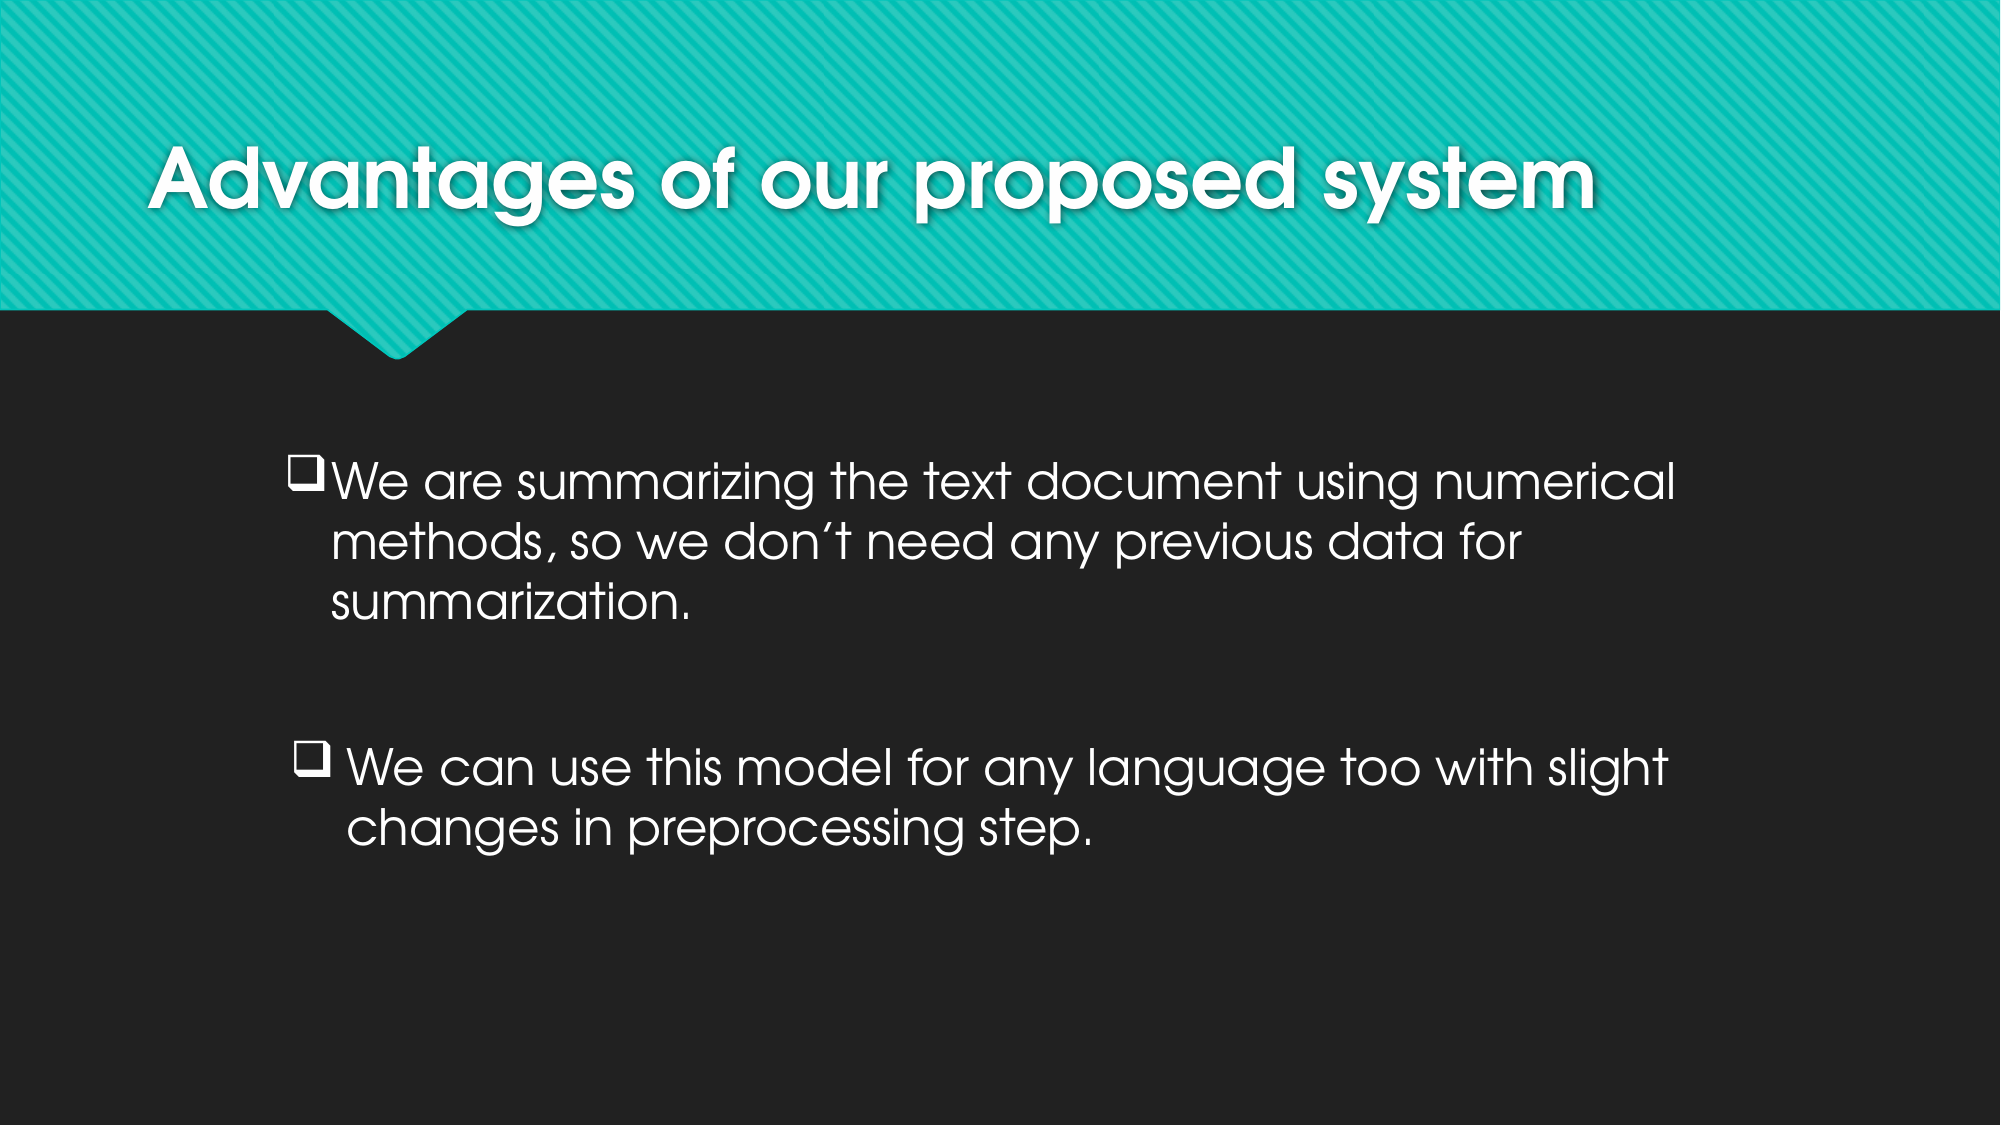

# Advantages of our proposed system
We are summarizing the text document using numerical methods, so we don’t need any previous data for summarization.
We can use this model for any language too with slight changes in preprocessing step.